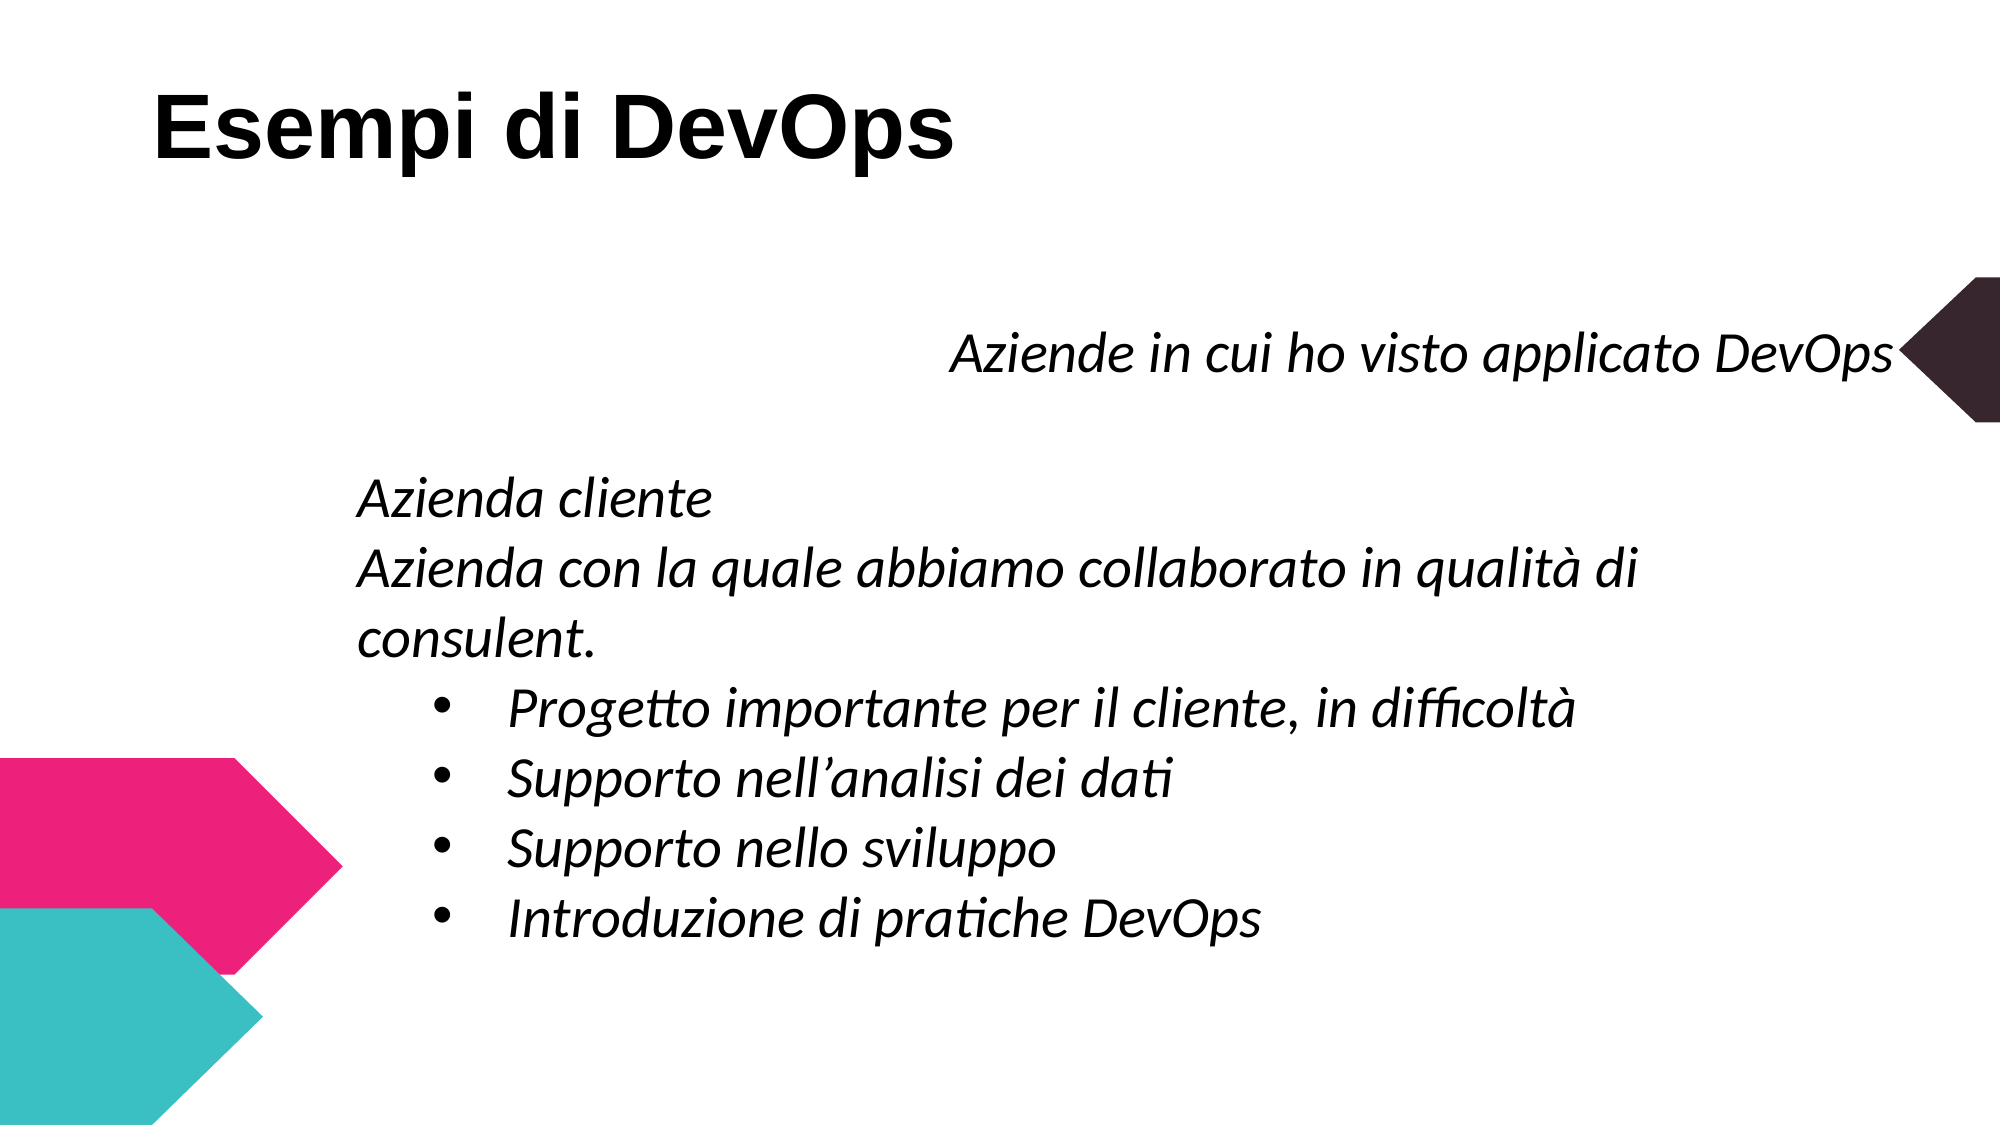

Esempi di DevOps

Aziende in cui ho visto applicato DevOps
Azienda cliente
Azienda con la quale abbiamo collaborato in qualità di consulent.
Progetto importante per il cliente, in difficoltà
Supporto nell’analisi dei dati
Supporto nello sviluppo
Introduzione di pratiche DevOps